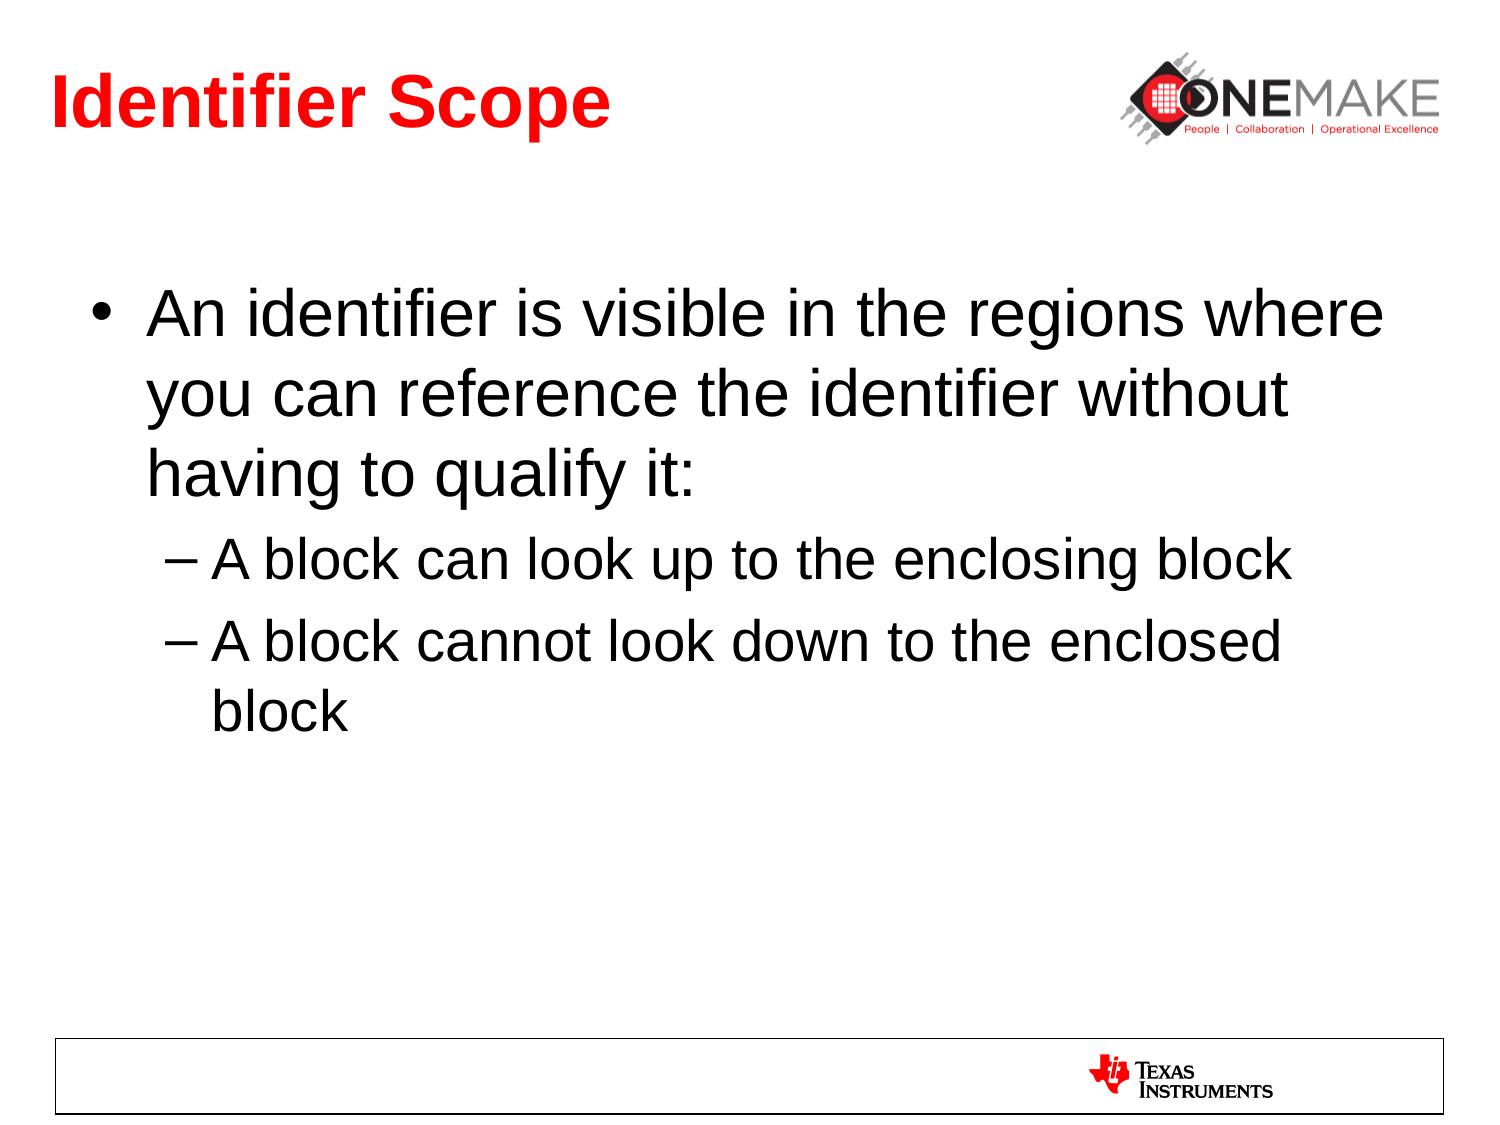

# Identifier Scope
An identifier is visible in the regions where you can reference the identifier without having to qualify it:
A block can look up to the enclosing block
A block cannot look down to the enclosed block